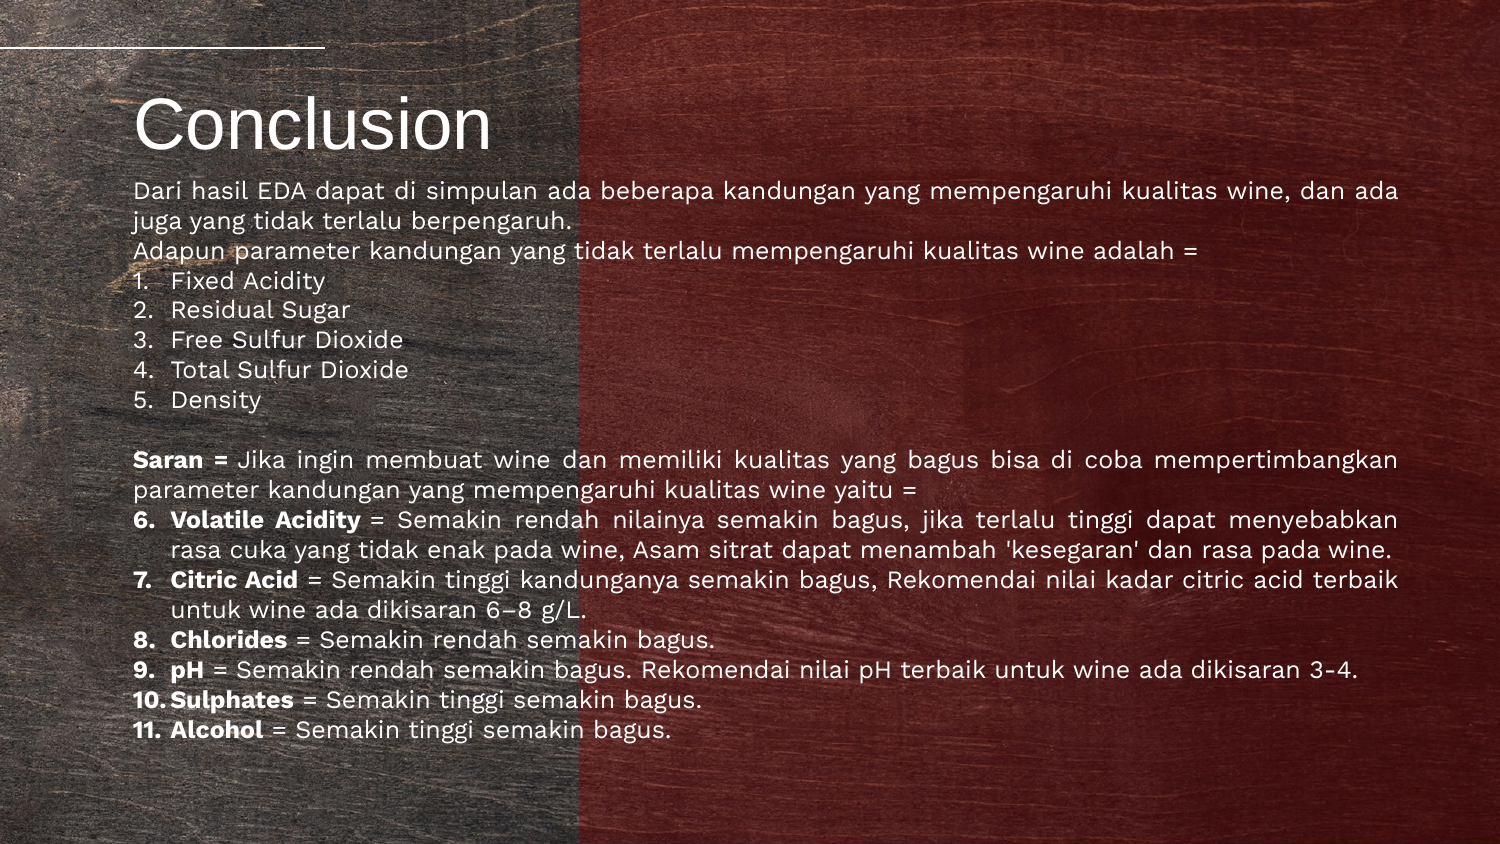

Conclusion
Dari hasil EDA dapat di simpulan ada beberapa kandungan yang mempengaruhi kualitas wine, dan ada juga yang tidak terlalu berpengaruh.
Adapun parameter kandungan yang tidak terlalu mempengaruhi kualitas wine adalah =
Fixed Acidity
Residual Sugar
Free Sulfur Dioxide
Total Sulfur Dioxide
Density

Saran = Jika ingin membuat wine dan memiliki kualitas yang bagus bisa di coba mempertimbangkan parameter kandungan yang mempengaruhi kualitas wine yaitu =
Volatile Acidity = Semakin rendah nilainya semakin bagus, jika terlalu tinggi dapat menyebabkan rasa cuka yang tidak enak pada wine, Asam sitrat dapat menambah 'kesegaran' dan rasa pada wine.
Citric Acid = Semakin tinggi kandunganya semakin bagus, Rekomendai nilai kadar citric acid terbaik untuk wine ada dikisaran 6–8 g/L.
Chlorides = Semakin rendah semakin bagus.
pH = Semakin rendah semakin bagus. Rekomendai nilai pH terbaik untuk wine ada dikisaran 3-4.
Sulphates = Semakin tinggi semakin bagus.
Alcohol = Semakin tinggi semakin bagus.